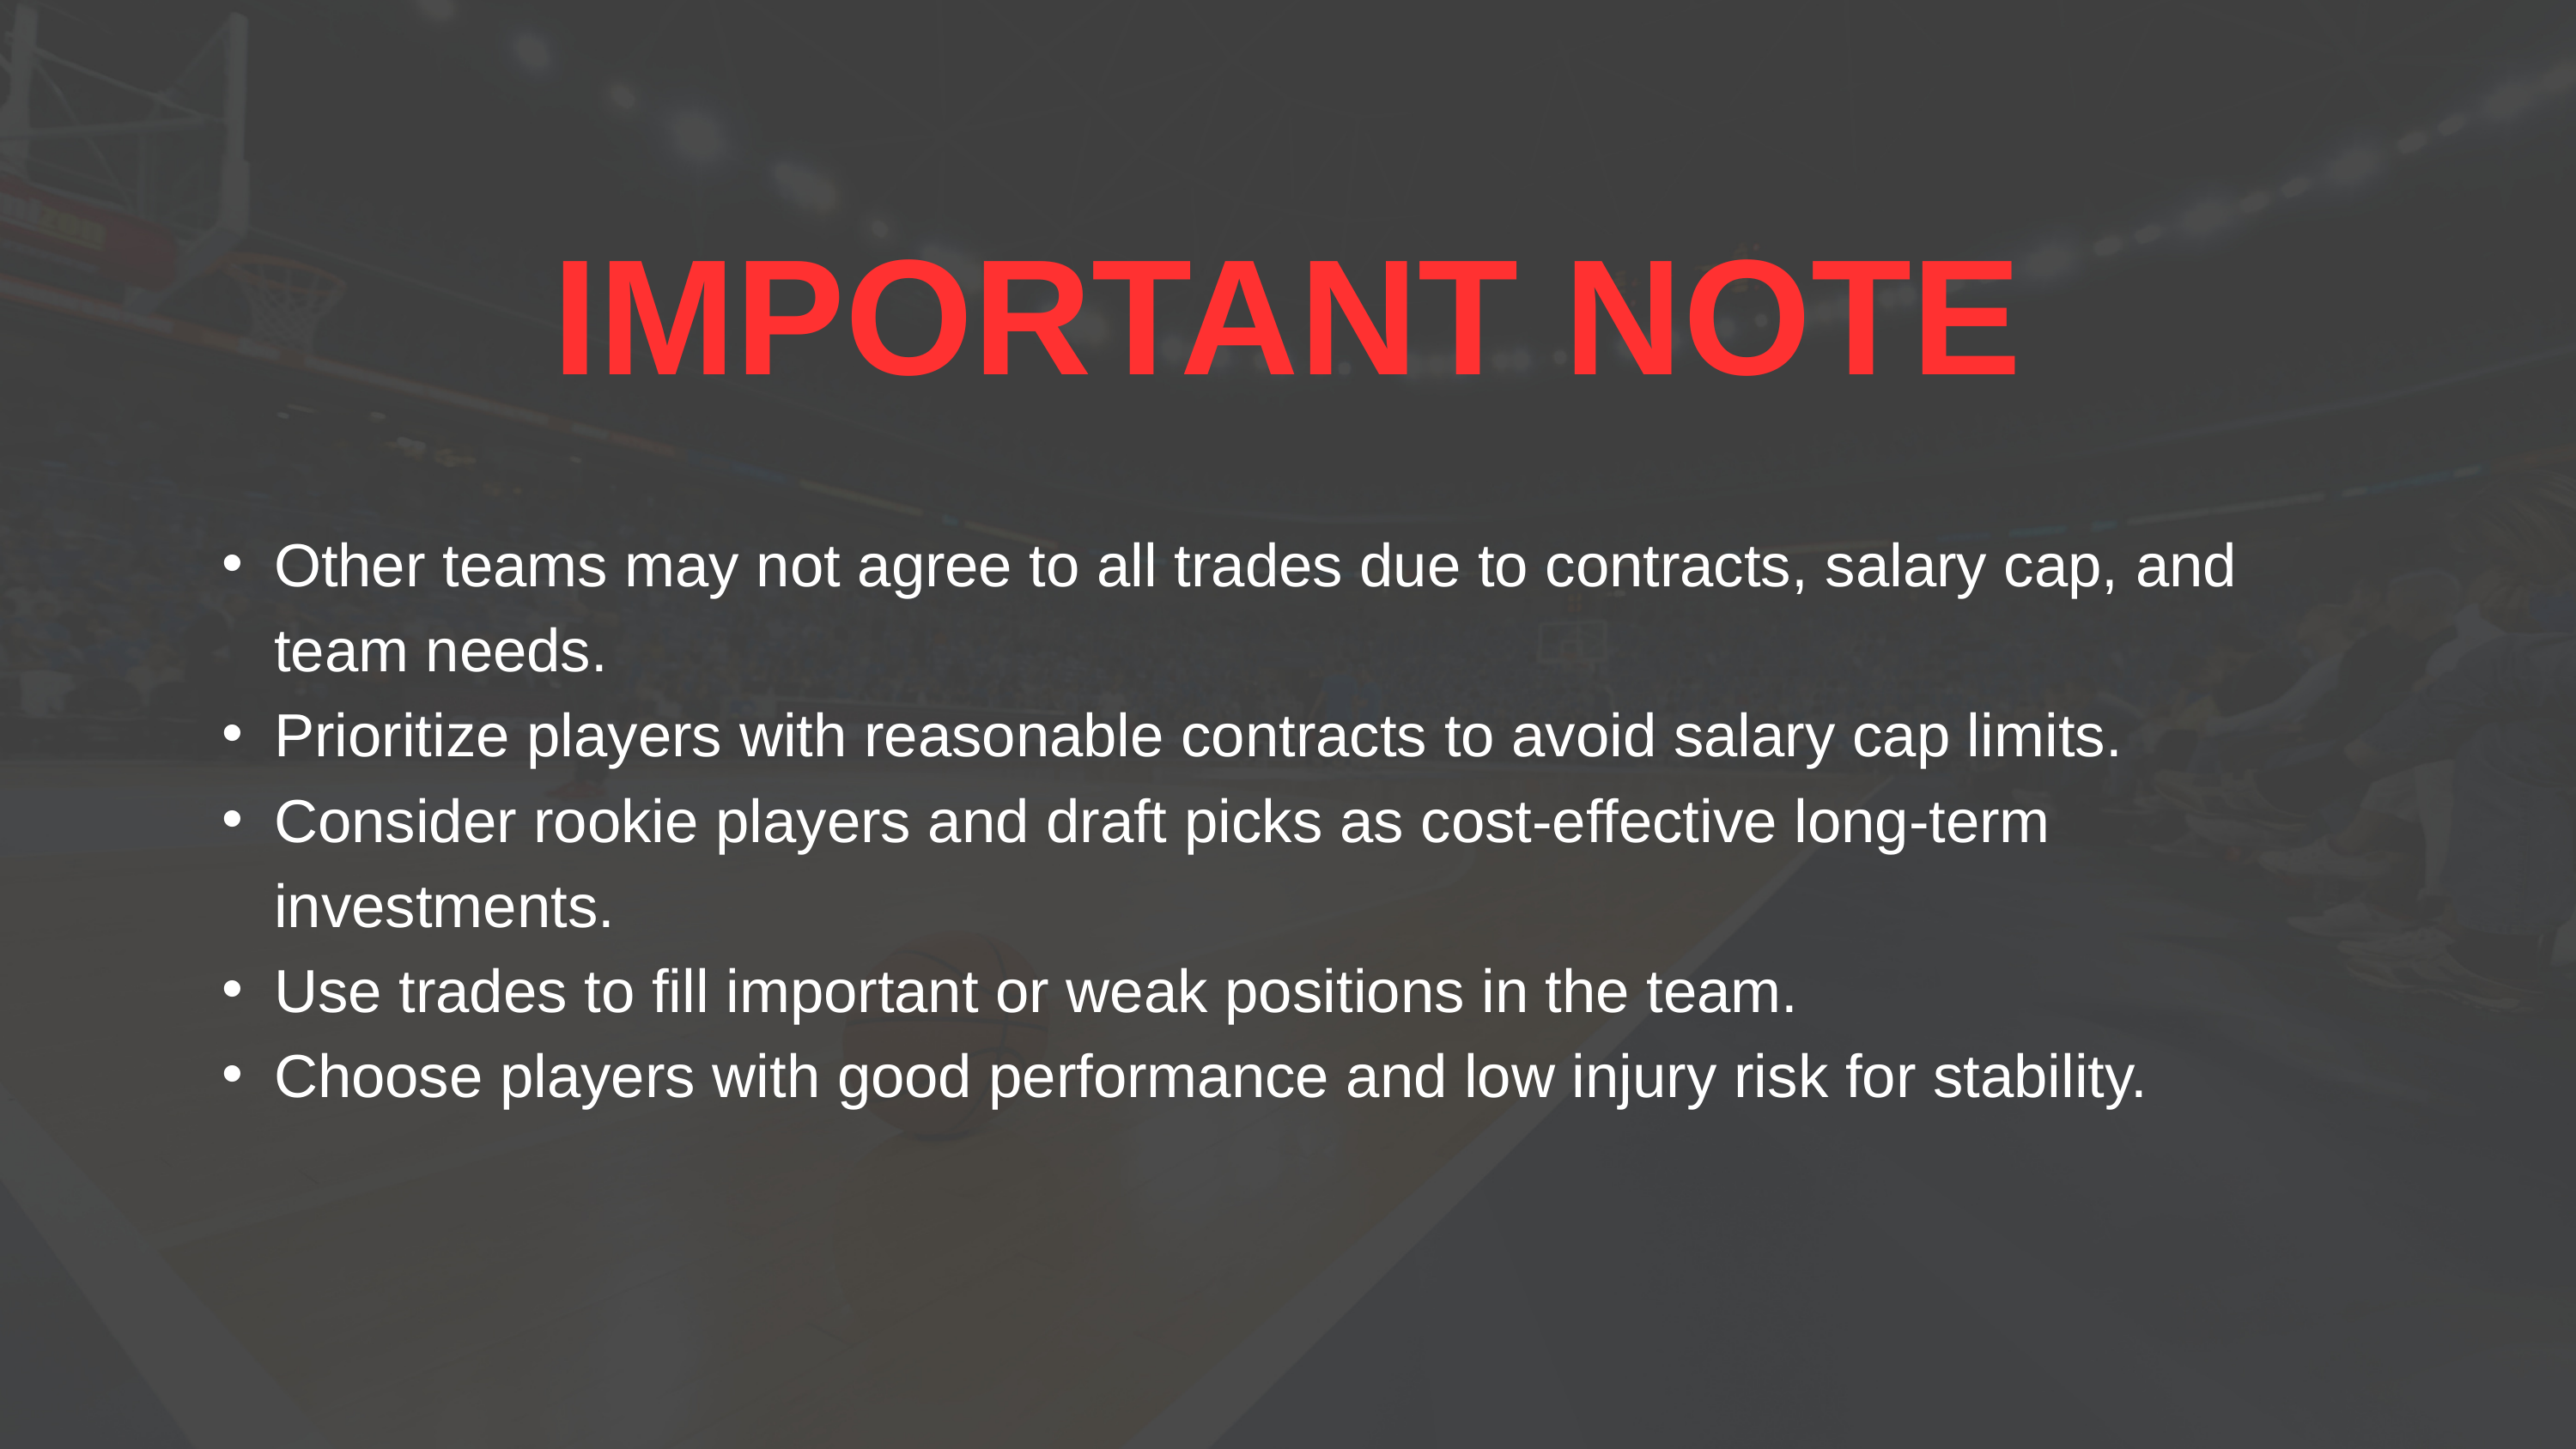

IMPORTANT NOTE
Other teams may not agree to all trades due to contracts, salary cap, and team needs.
Prioritize players with reasonable contracts to avoid salary cap limits.
Consider rookie players and draft picks as cost-effective long-term investments.
Use trades to fill important or weak positions in the team.
Choose players with good performance and low injury risk for stability.